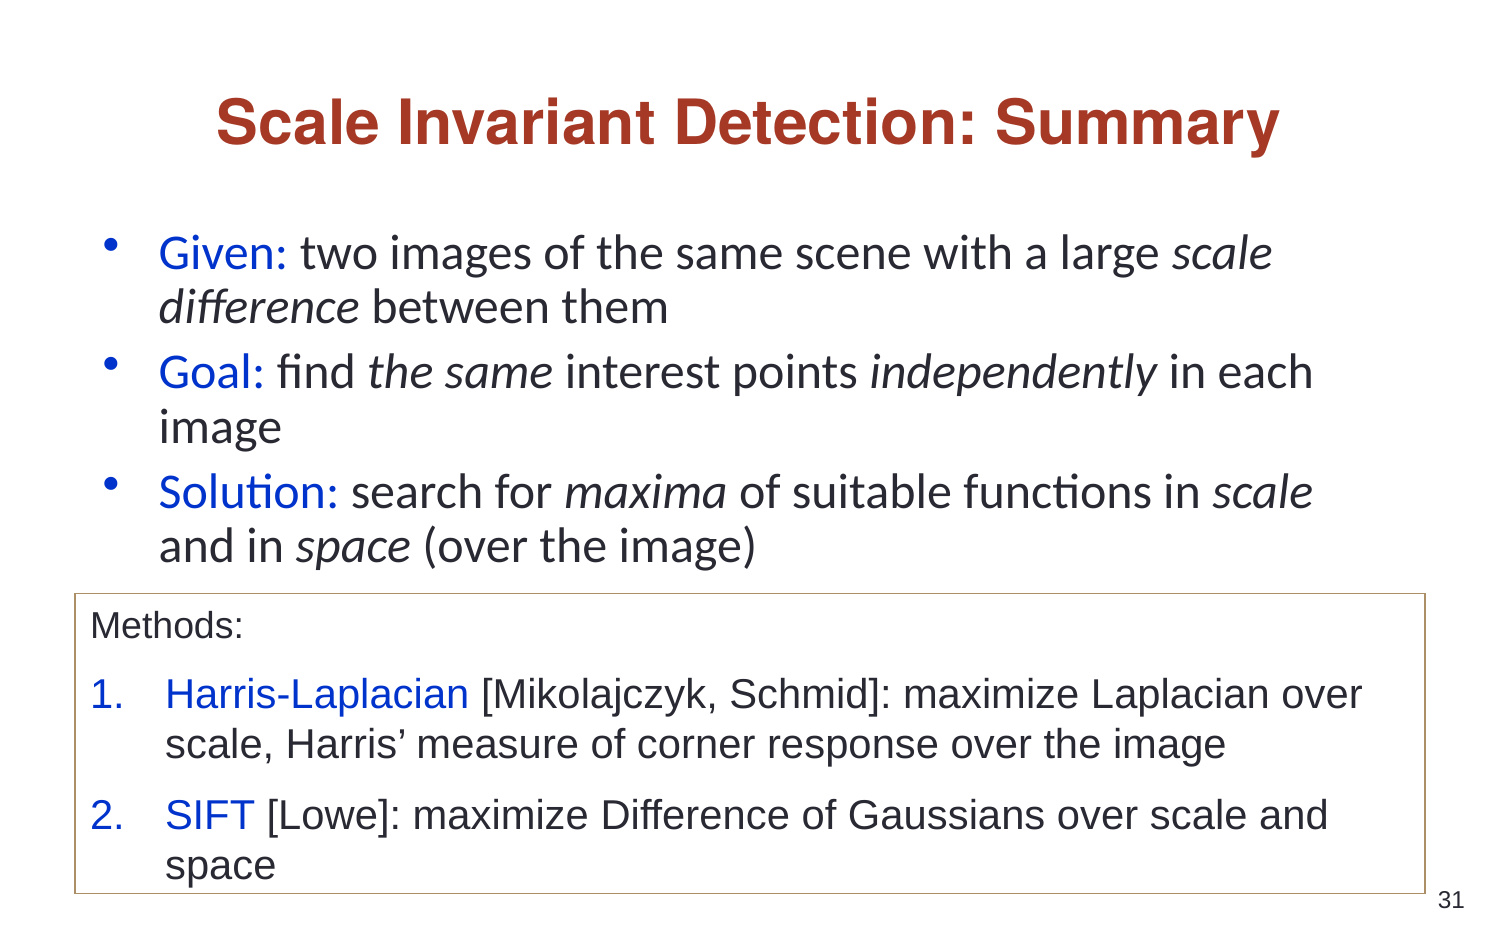

# Scale Invariant Detection: Summary
Given: two images of the same scene with a large scale difference between them
Goal: find the same interest points independently in each image
Solution: search for maxima of suitable functions in scale and in space (over the image)
Methods:
Harris-Laplacian [Mikolajczyk, Schmid]: maximize Laplacian over scale, Harris’ measure of corner response over the image
SIFT [Lowe]: maximize Difference of Gaussians over scale and space
31